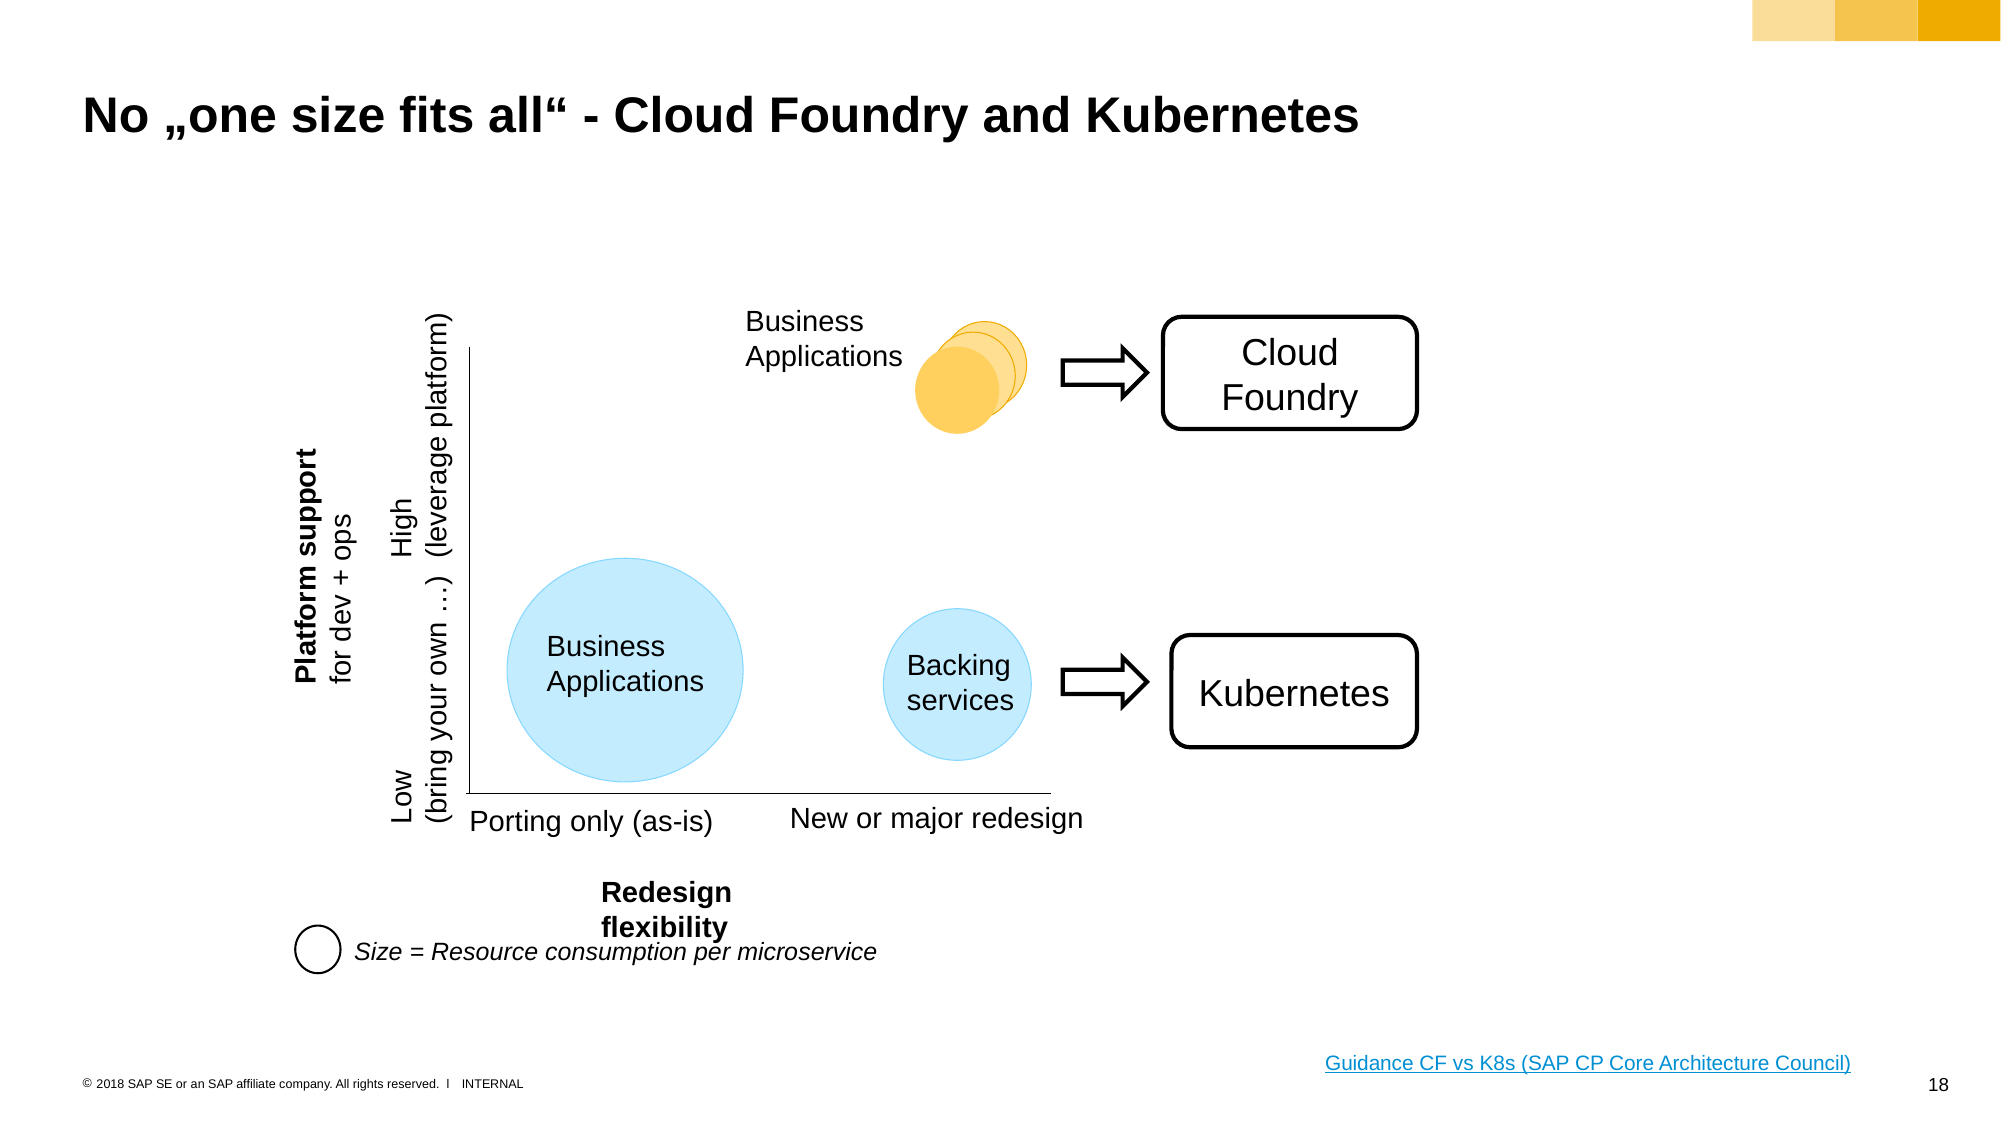

# No „one size fits all“ - Cloud Foundry and Kubernetes
High
(leverage platform)
Platform support for dev + ops
Low
(bring your own …)
New or major redesign
Porting only (as-is)
Redesign flexibility

Size = Resource consumption per microservice
Business Applications

Business Applications

Backing services
Cloud Foundry

Kubernetes

Guidance CF vs K8s (SAP CP Core Architecture Council)